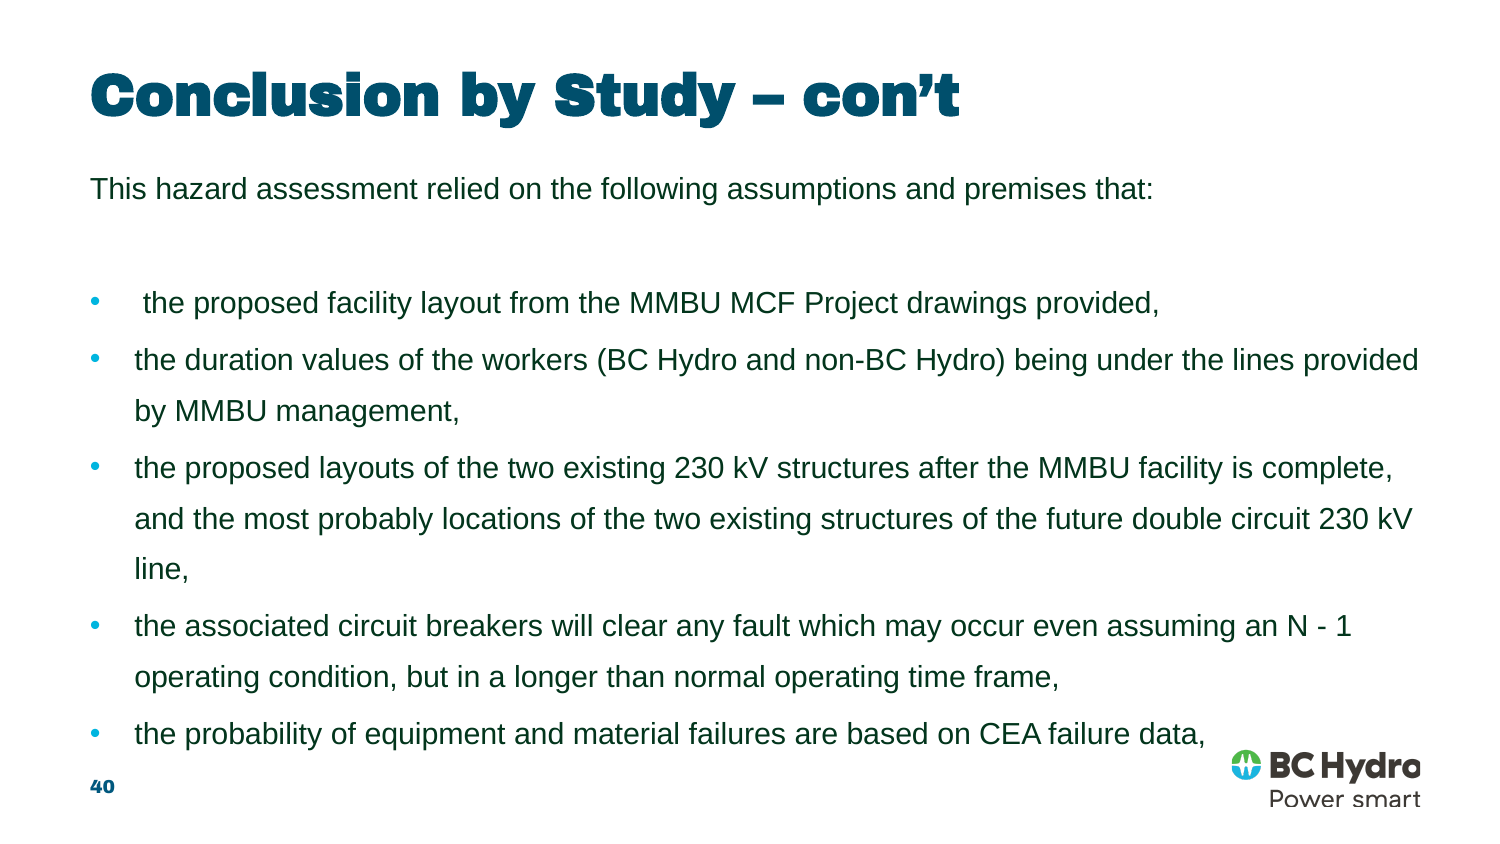

# Conclusion by Study – con’t
This hazard assessment relied on the following assumptions and premises that:

 the proposed facility layout from the MMBU MCF Project drawings provided,
the duration values of the workers (BC Hydro and non-BC Hydro) being under the lines provided by MMBU management,
the proposed layouts of the two existing 230 kV structures after the MMBU facility is complete, and the most probably locations of the two existing structures of the future double circuit 230 kV line,
the associated circuit breakers will clear any fault which may occur even assuming an N - 1 operating condition, but in a longer than normal operating time frame,
the probability of equipment and material failures are based on CEA failure data,

40